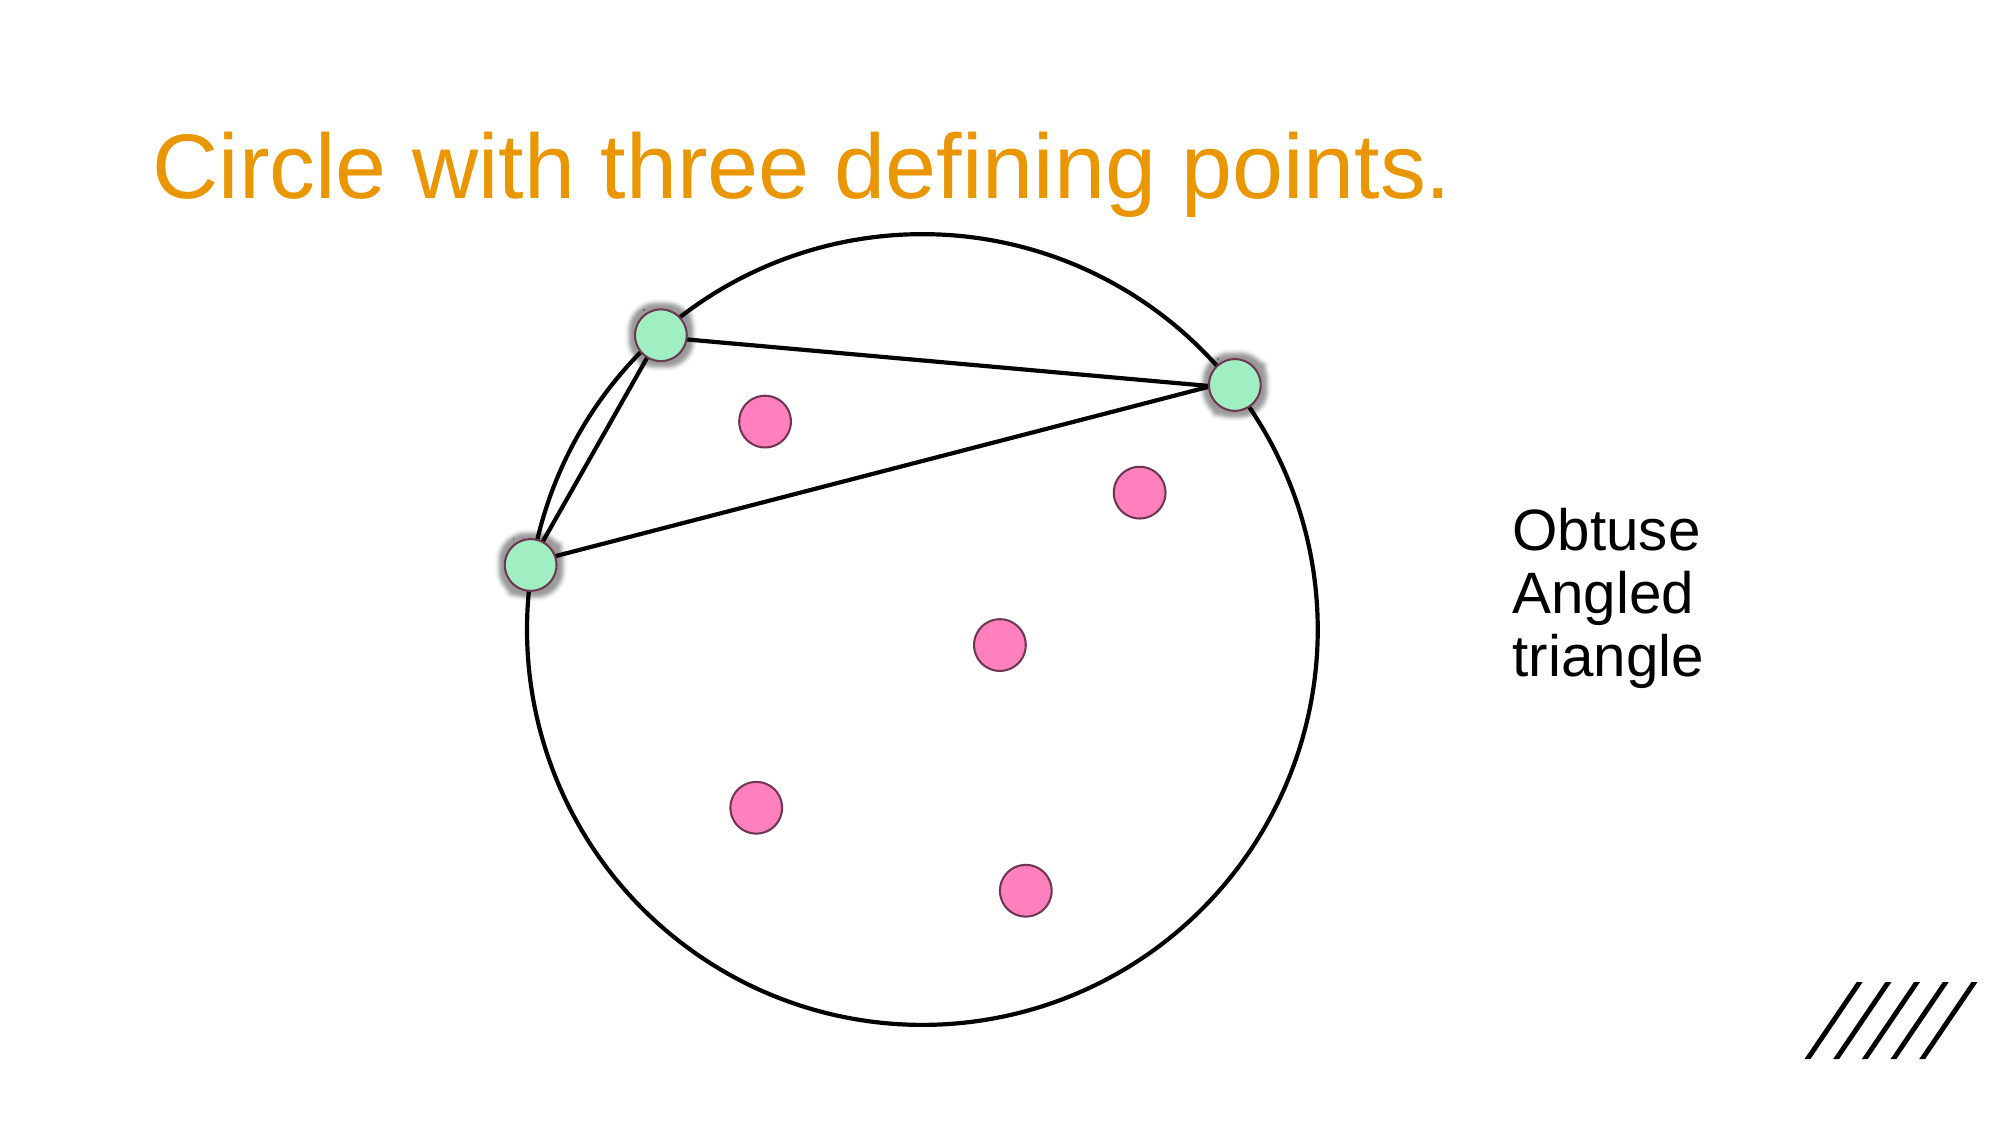

# Circle with three defining points.

Obtuse Angled triangle